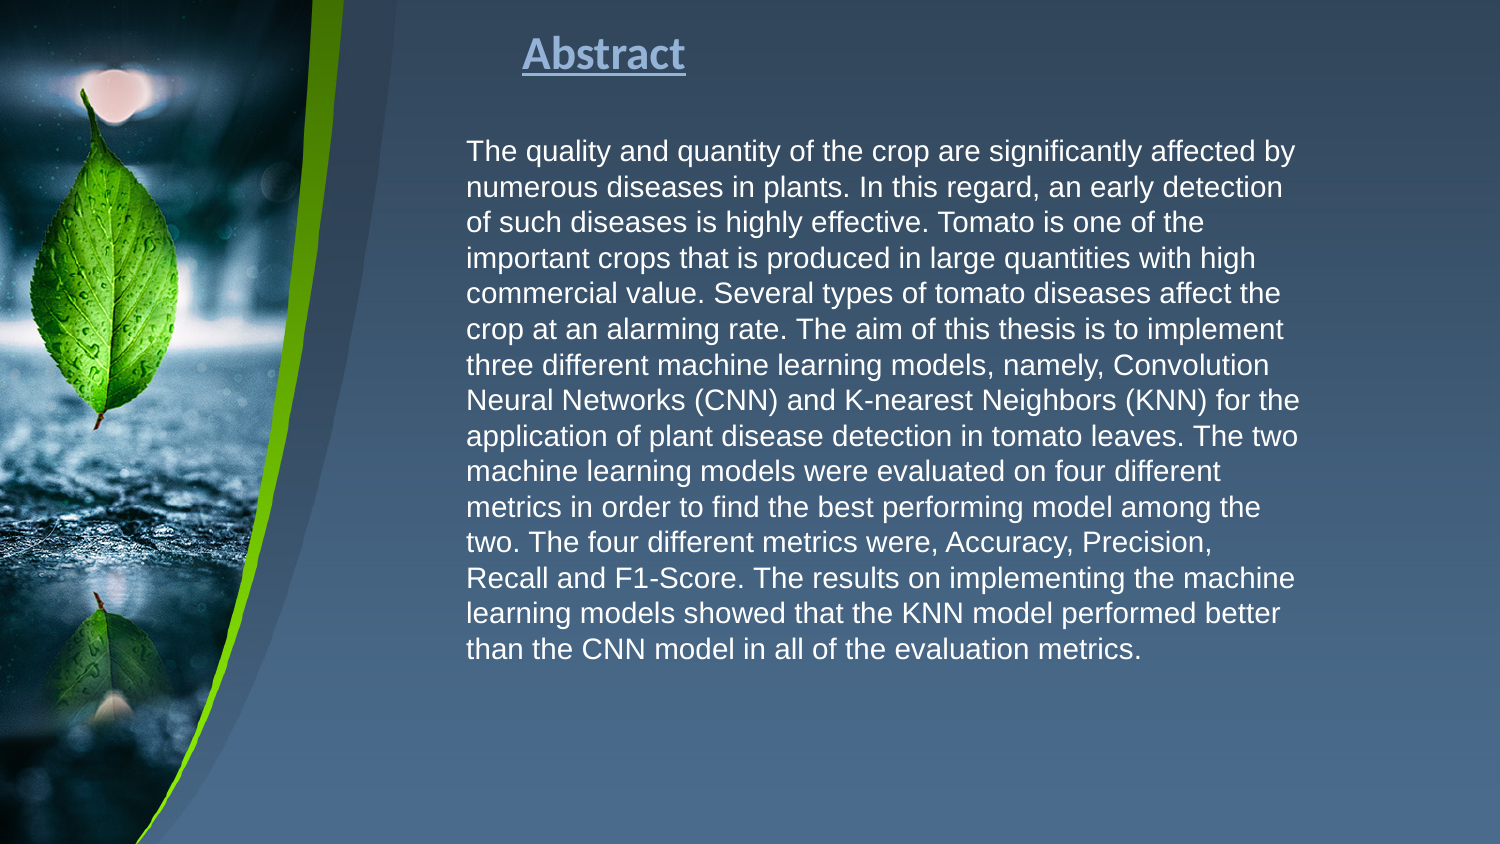

# Abstract
The quality and quantity of the crop are significantly affected by numerous diseases in plants. In this regard, an early detection of such diseases is highly effective. Tomato is one of the important crops that is produced in large quantities with high commercial value. Several types of tomato diseases affect the crop at an alarming rate. The aim of this thesis is to implement three different machine learning models, namely, Convolution Neural Networks (CNN) and K-nearest Neighbors (KNN) for the application of plant disease detection in tomato leaves. The two machine learning models were evaluated on four different metrics in order to find the best performing model among the two. The four different metrics were, Accuracy, Precision, Recall and F1-Score. The results on implementing the machine learning models showed that the KNN model performed better than the CNN model in all of the evaluation metrics.